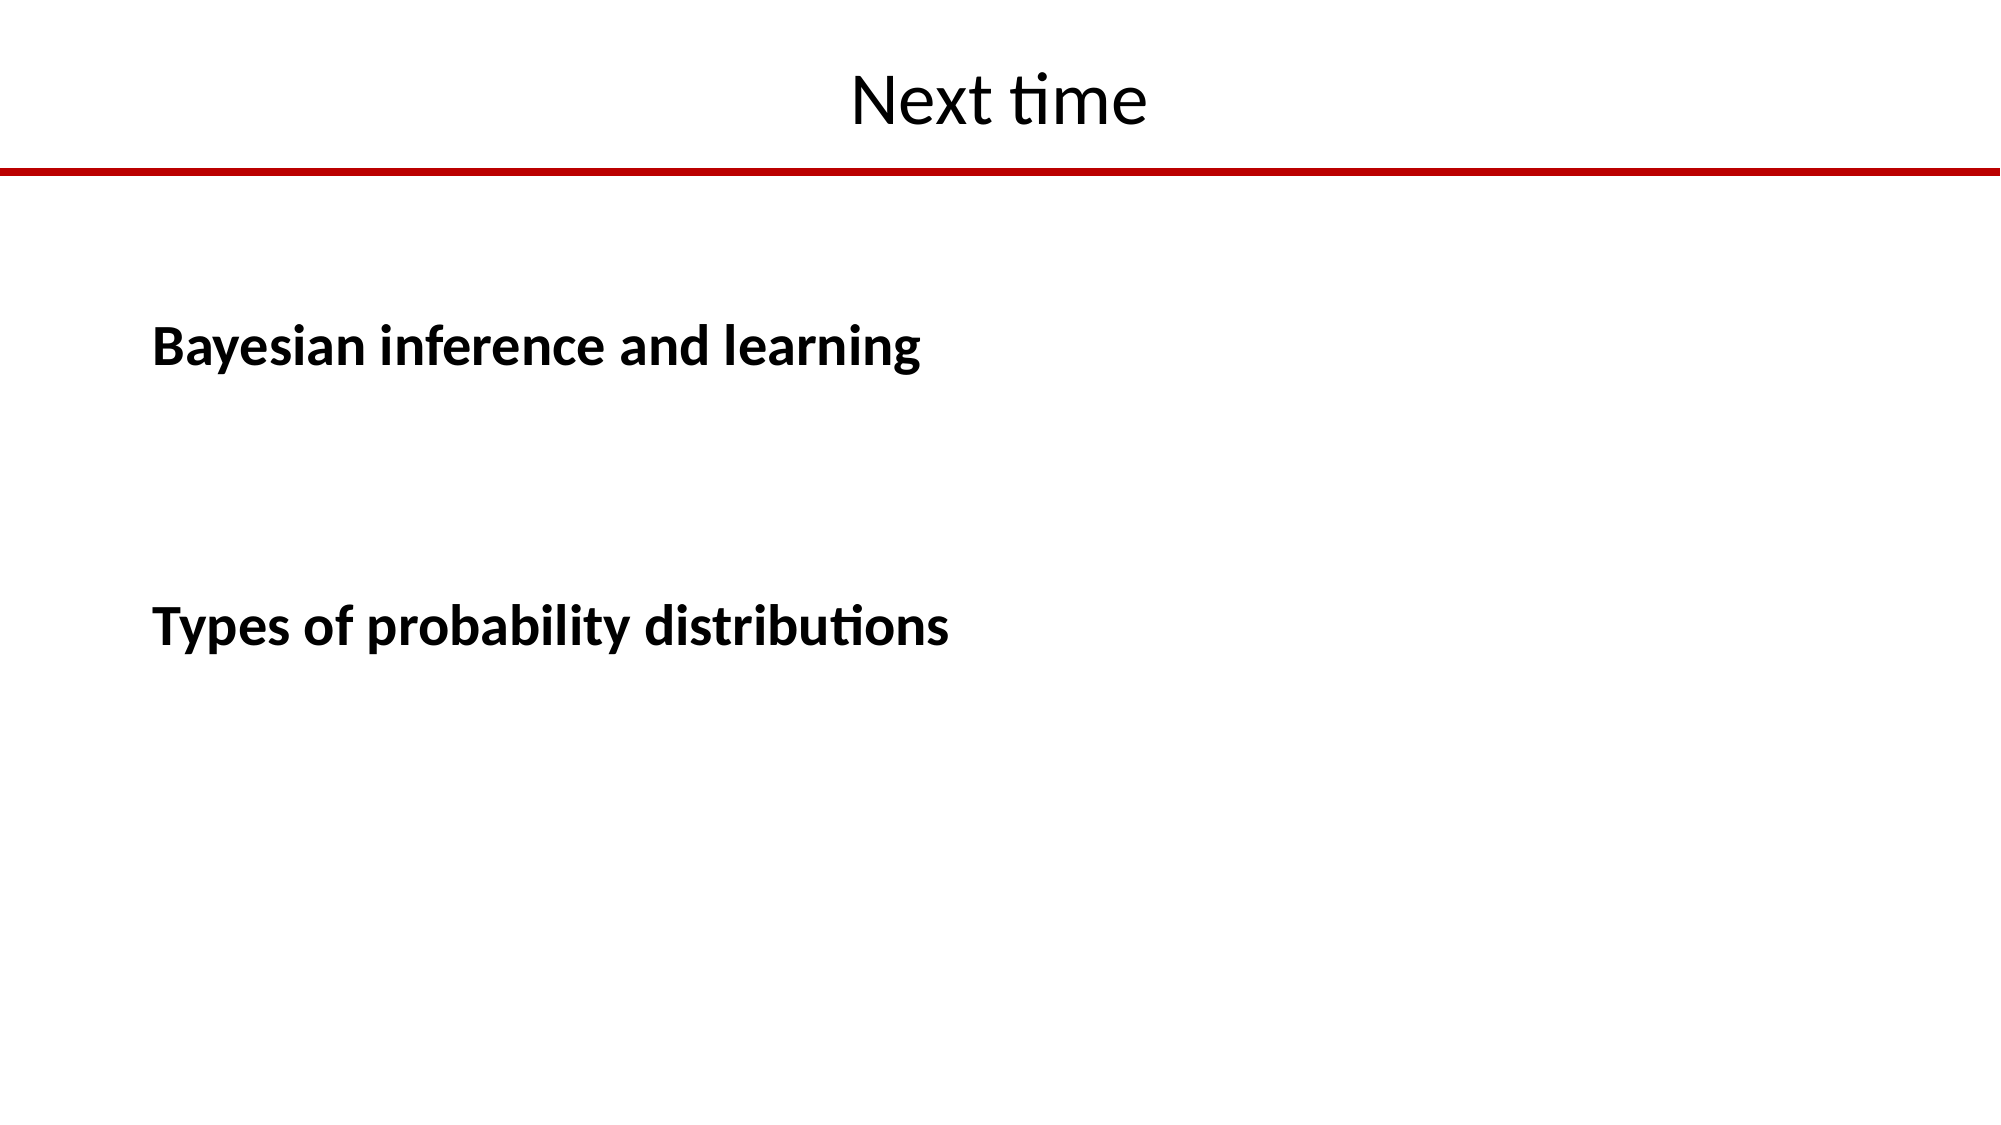

# Next time
Bayesian inference and learning

Types of probability distributions